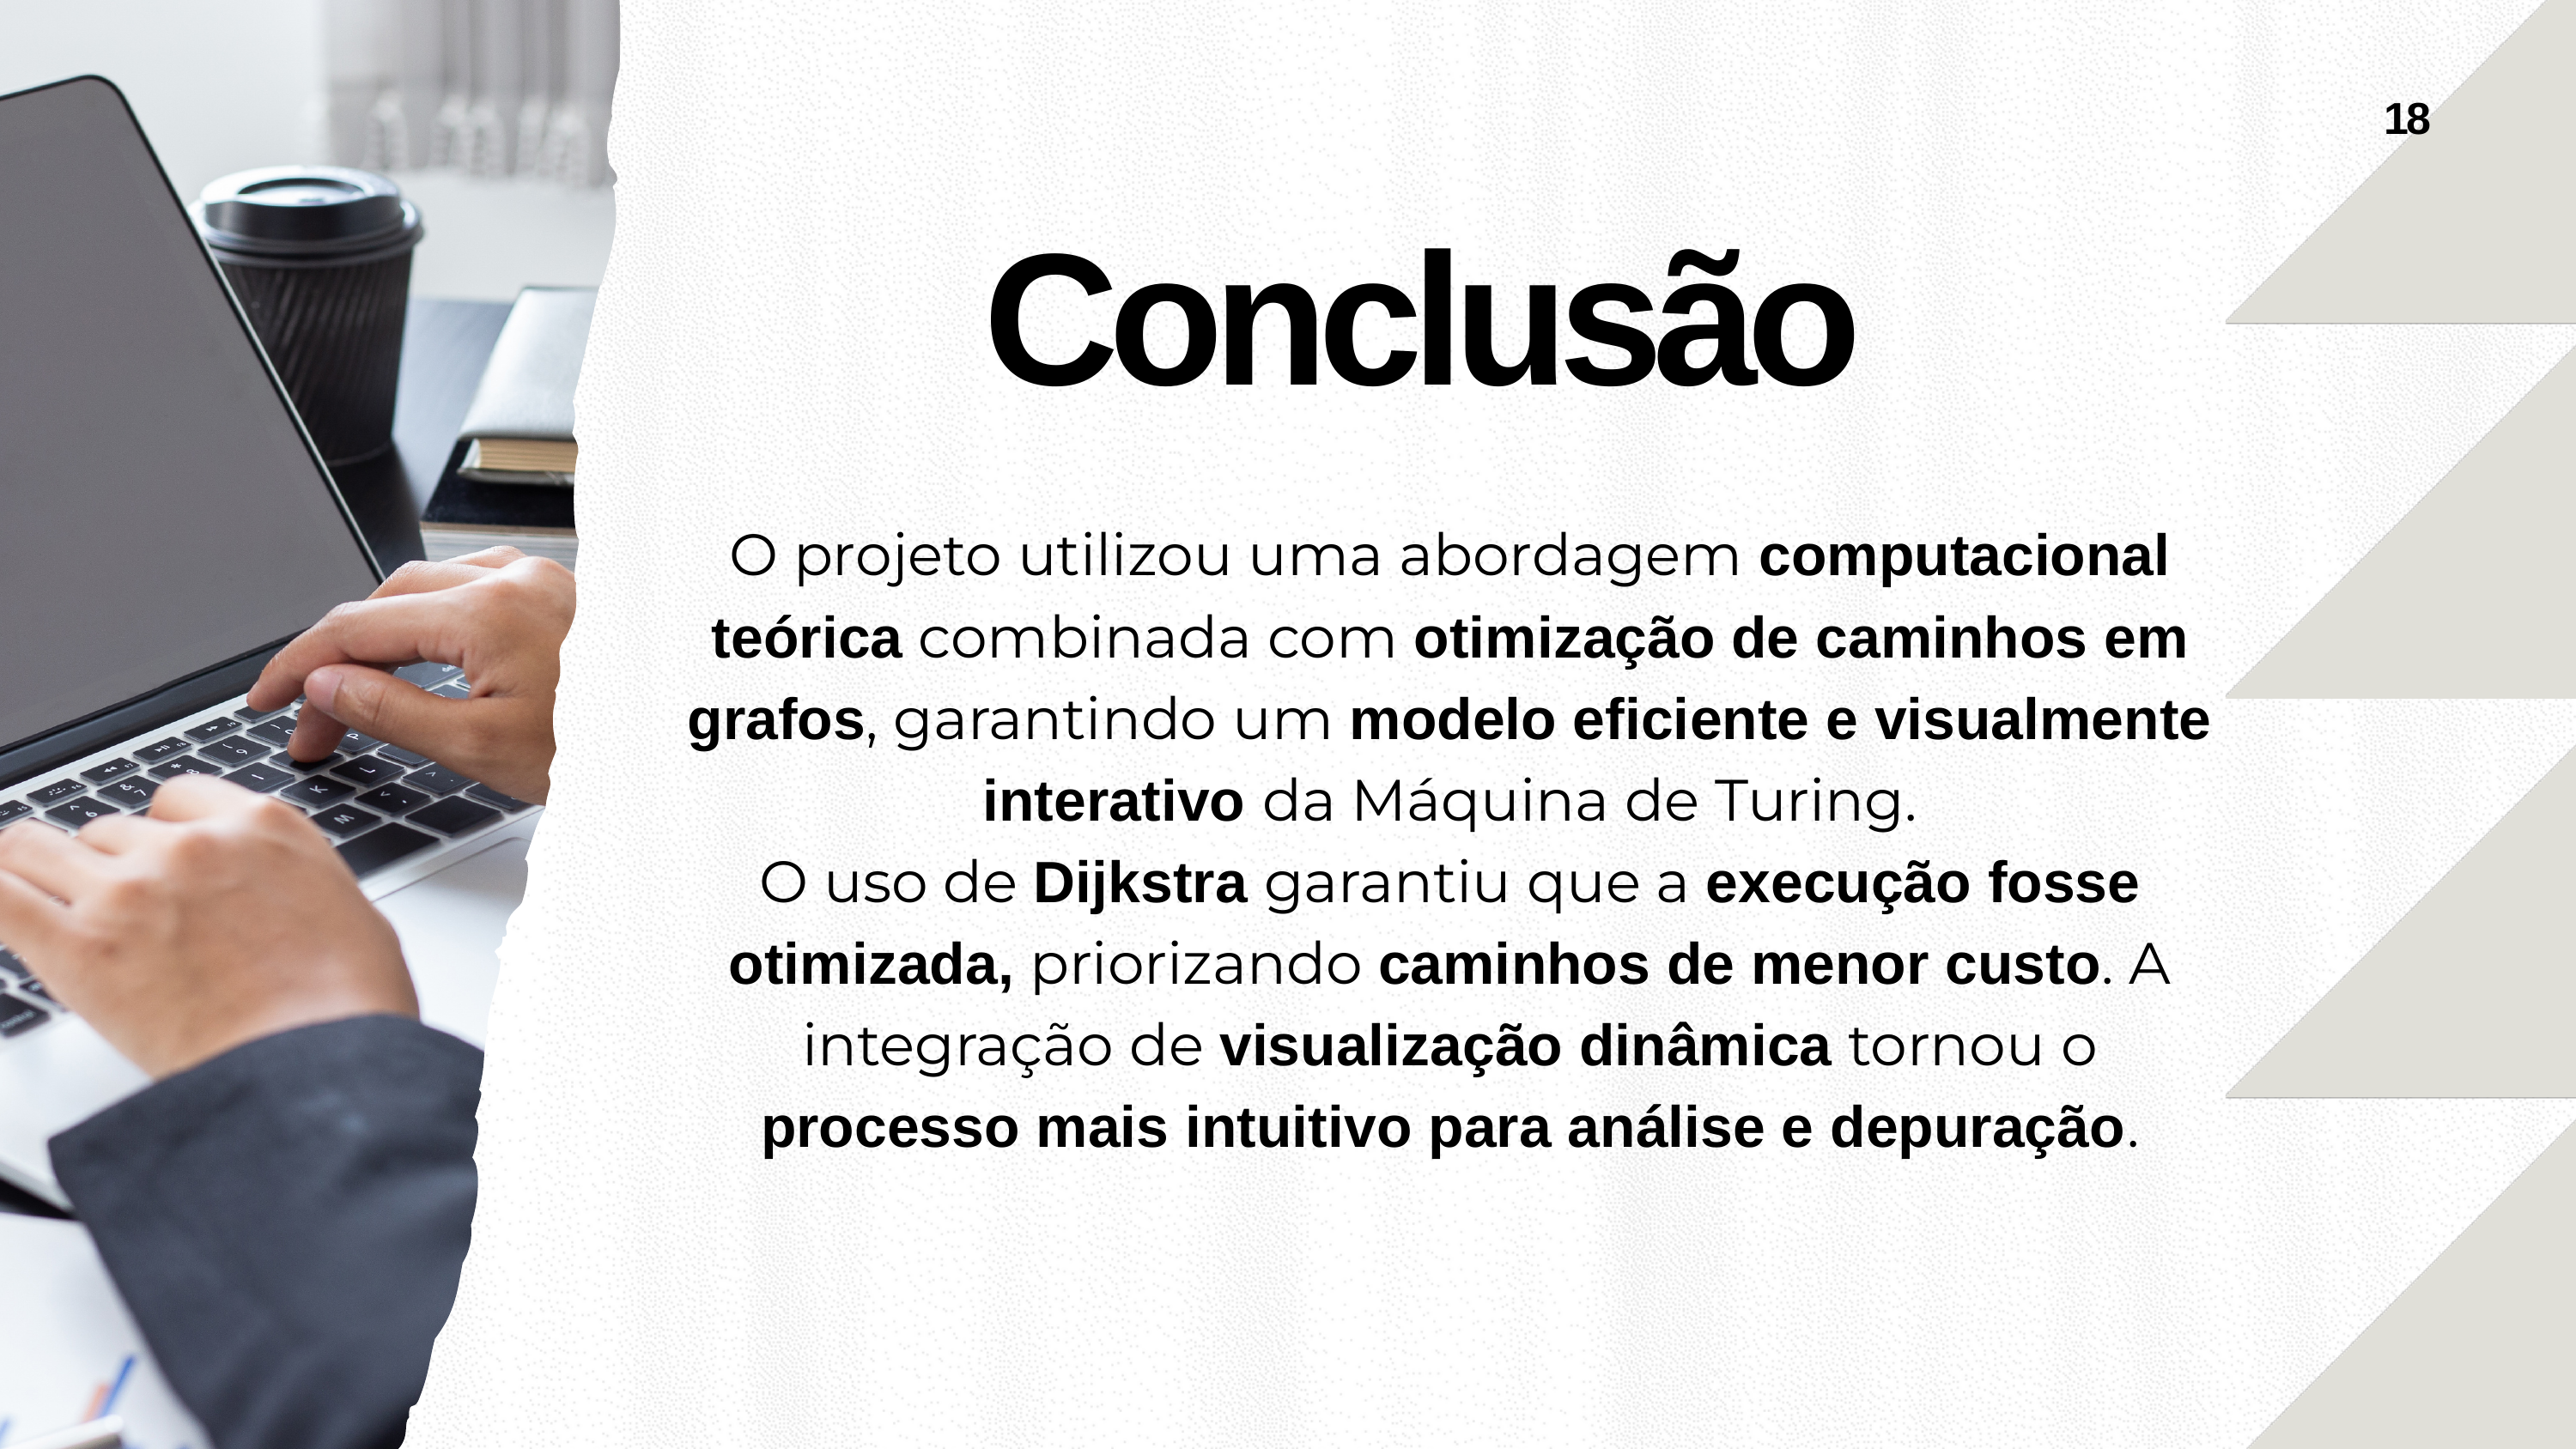

18
Conclusão
O projeto utilizou uma abordagem computacional teórica combinada com otimização de caminhos em grafos, garantindo um modelo eficiente e visualmente interativo da Máquina de Turing.
O uso de Dijkstra garantiu que a execução fosse otimizada, priorizando caminhos de menor custo. A integração de visualização dinâmica tornou o processo mais intuitivo para análise e depuração.